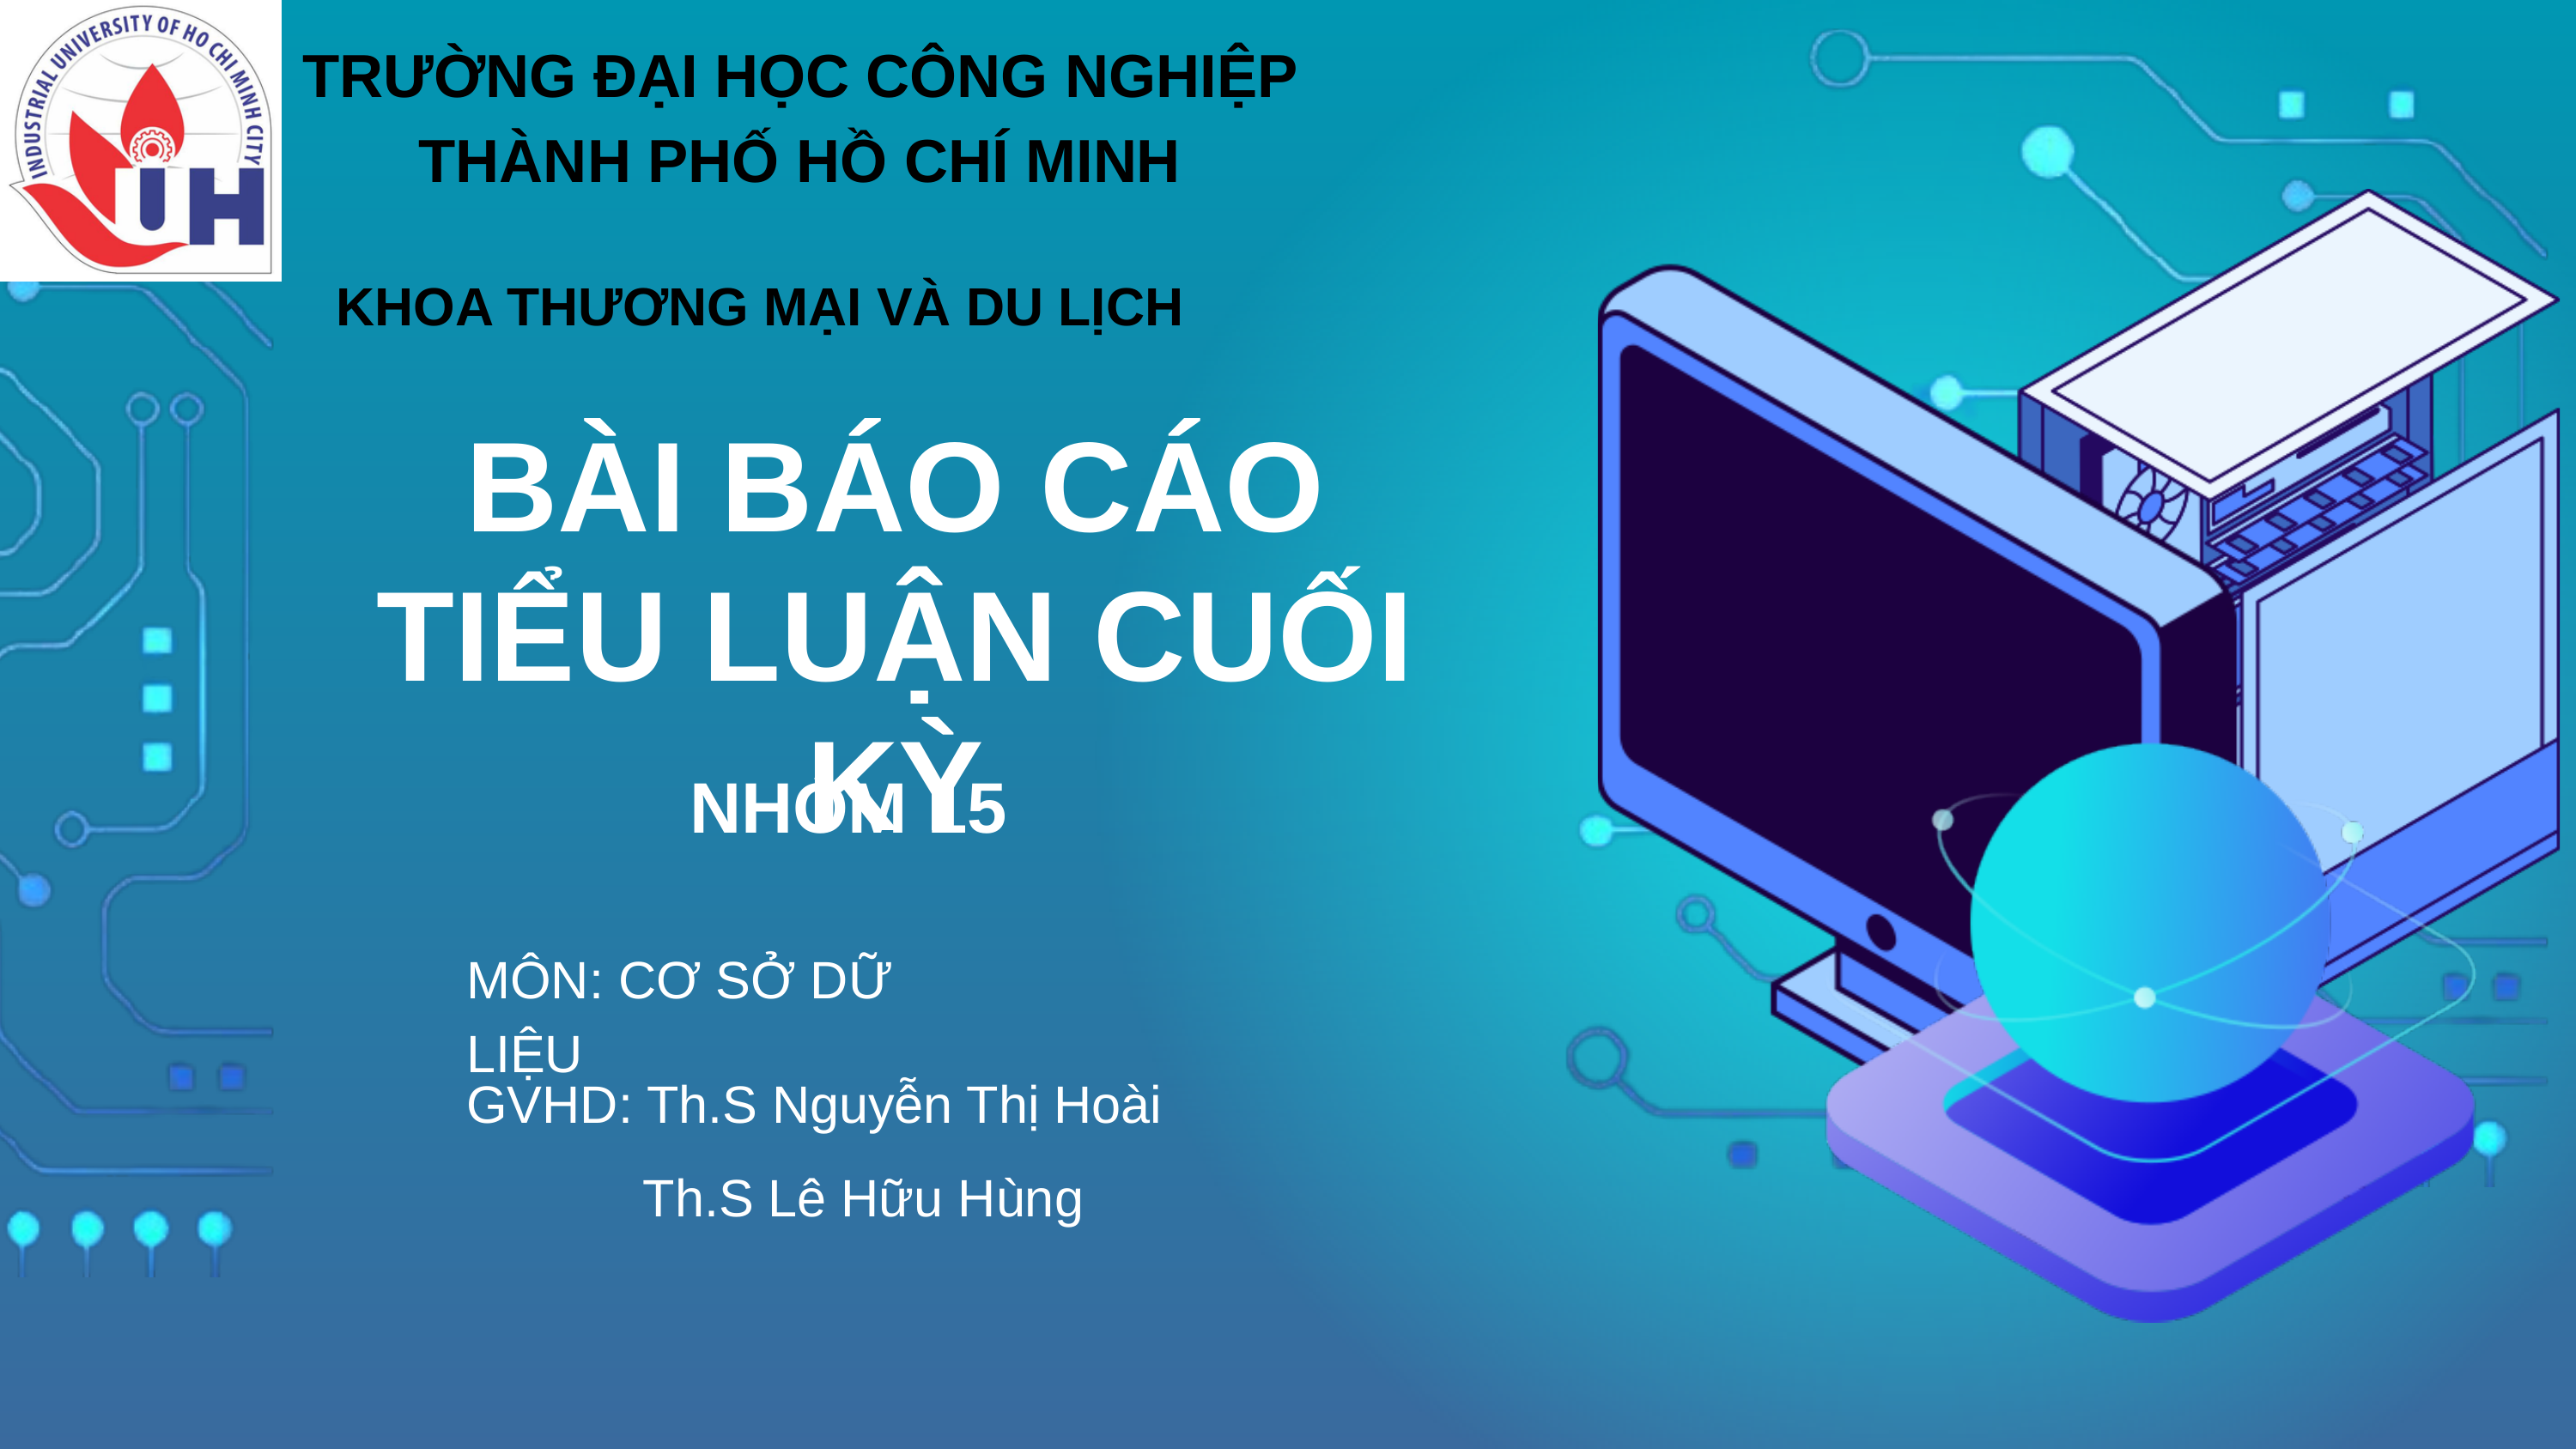

TRƯỜNG ĐẠI HỌC CÔNG NGHIỆP THÀNH PHỐ HỒ CHÍ MINH

KHOA THƯƠNG MẠI VÀ DU LỊCH

BÀI BÁO CÁO TIỂU LUẬN CUỐI KỲ

NHÓM 15
MÔN: CƠ SỞ DỮ LIỆU
GVHD: Th.S Nguyễn Thị Hoài
Th.S Lê Hữu Hùng